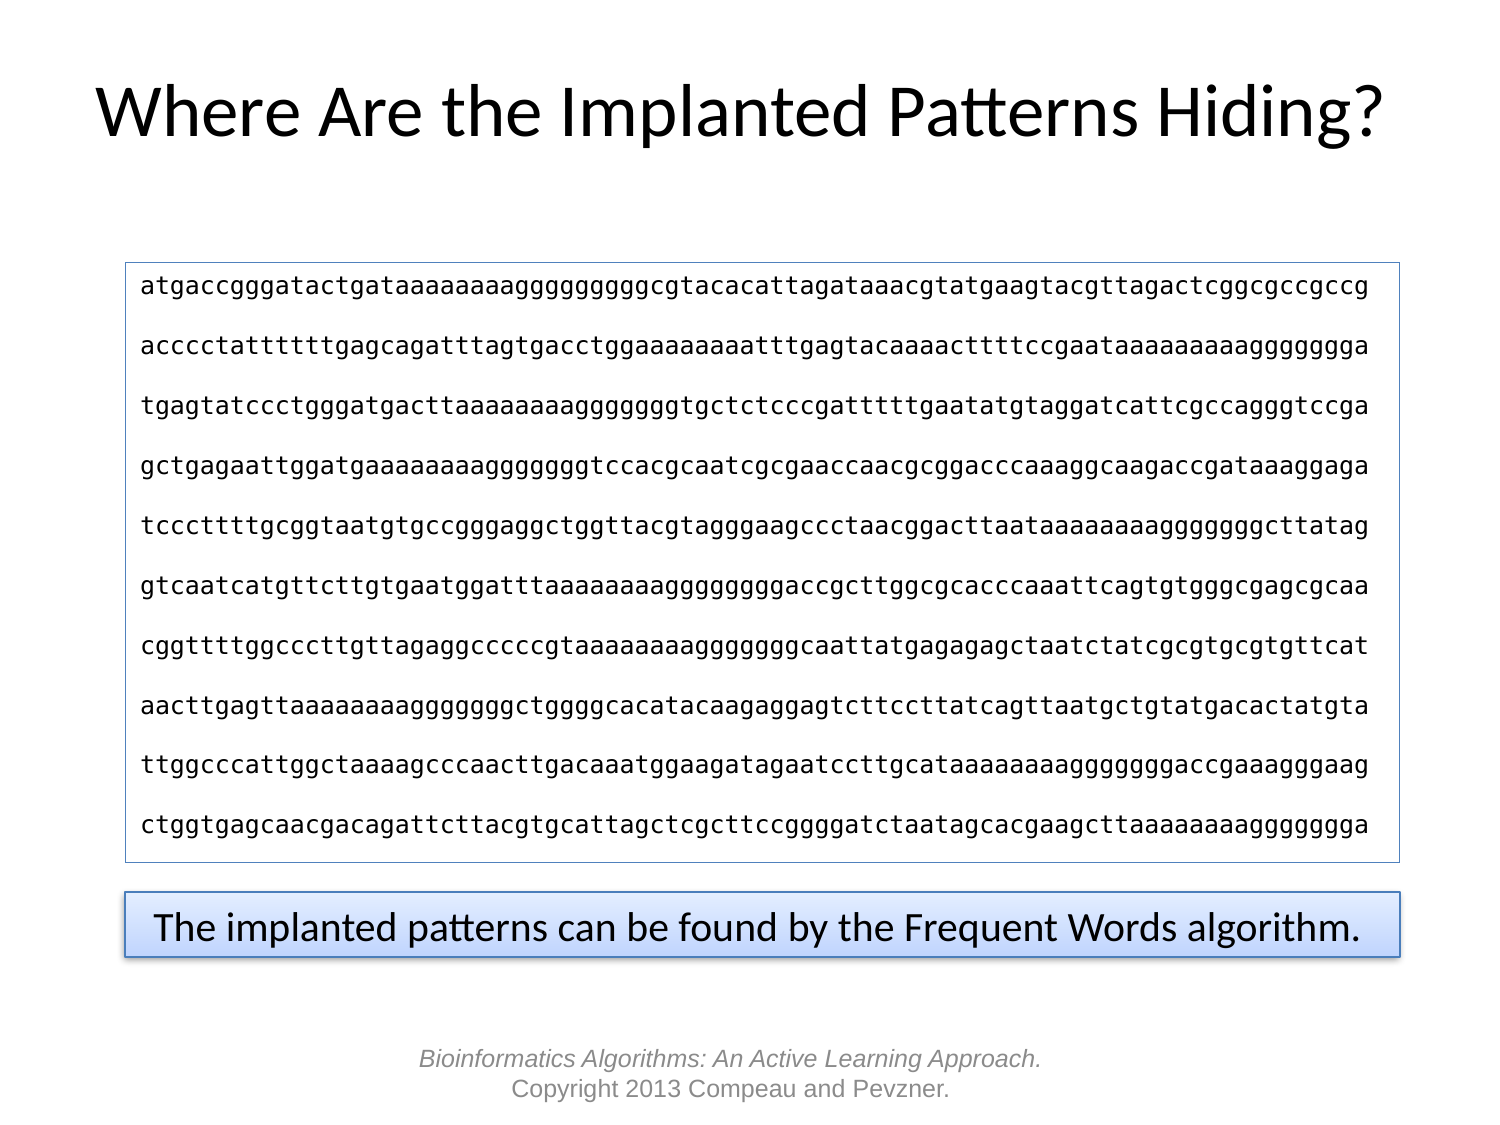

# Where Are the Implanted Patterns Hiding?
atgaccgggatactgataaaaaaaagggggggggcgtacacattagataaacgtatgaagtacgttagactcggcgccgccg
acccctattttttgagcagatttagtgacctggaaaaaaaatttgagtacaaaacttttccgaataaaaaaaaaggggggga
tgagtatccctgggatgacttaaaaaaaagggggggtgctctcccgatttttgaatatgtaggatcattcgccagggtccga
gctgagaattggatgaaaaaaaagggggggtccacgcaatcgcgaaccaacgcggacccaaaggcaagaccgataaaggaga
tcccttttgcggtaatgtgccgggaggctggttacgtagggaagccctaacggacttaataaaaaaaagggggggcttatag
gtcaatcatgttcttgtgaatggatttaaaaaaaaggggggggaccgcttggcgcacccaaattcagtgtgggcgagcgcaa
cggttttggcccttgttagaggcccccgtaaaaaaaagggggggcaattatgagagagctaatctatcgcgtgcgtgttcat
aacttgagttaaaaaaaagggggggctggggcacatacaagaggagtcttccttatcagttaatgctgtatgacactatgta
ttggcccattggctaaaagcccaacttgacaaatggaagatagaatccttgcataaaaaaaagggggggaccgaaagggaag
ctggtgagcaacgacagattcttacgtgcattagctcgcttccggggatctaatagcacgaagcttaaaaaaaaggggggga
The implanted patterns can be found by the Frequent Words algorithm.
Bioinformatics Algorithms: An Active Learning Approach.
Copyright 2013 Compeau and Pevzner.